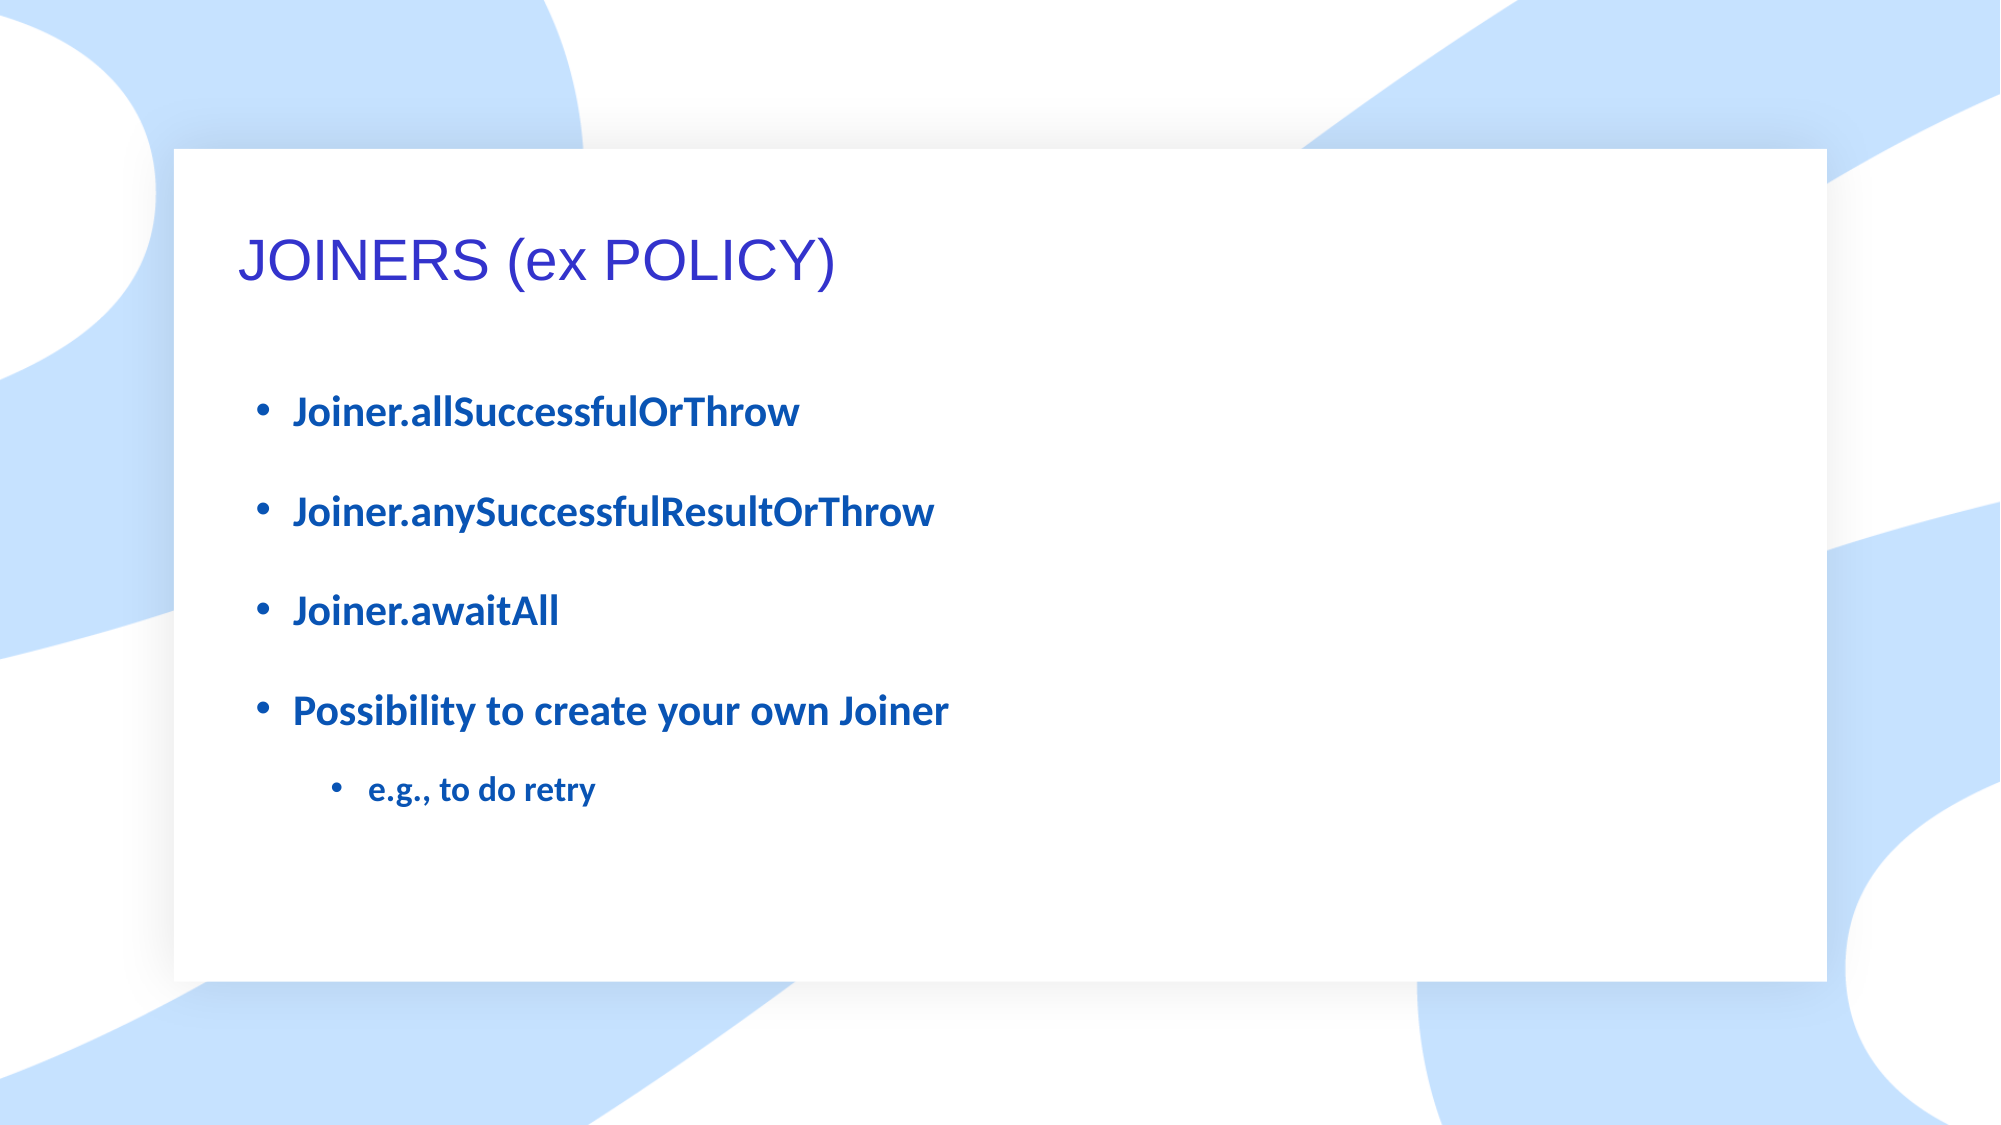

# JOINERS (ex POLICY)
Joiner.allSuccessfulOrThrow
Joiner.anySuccessfulResultOrThrow
Joiner.awaitAll
Possibility to create your own Joiner
e.g., to do retry